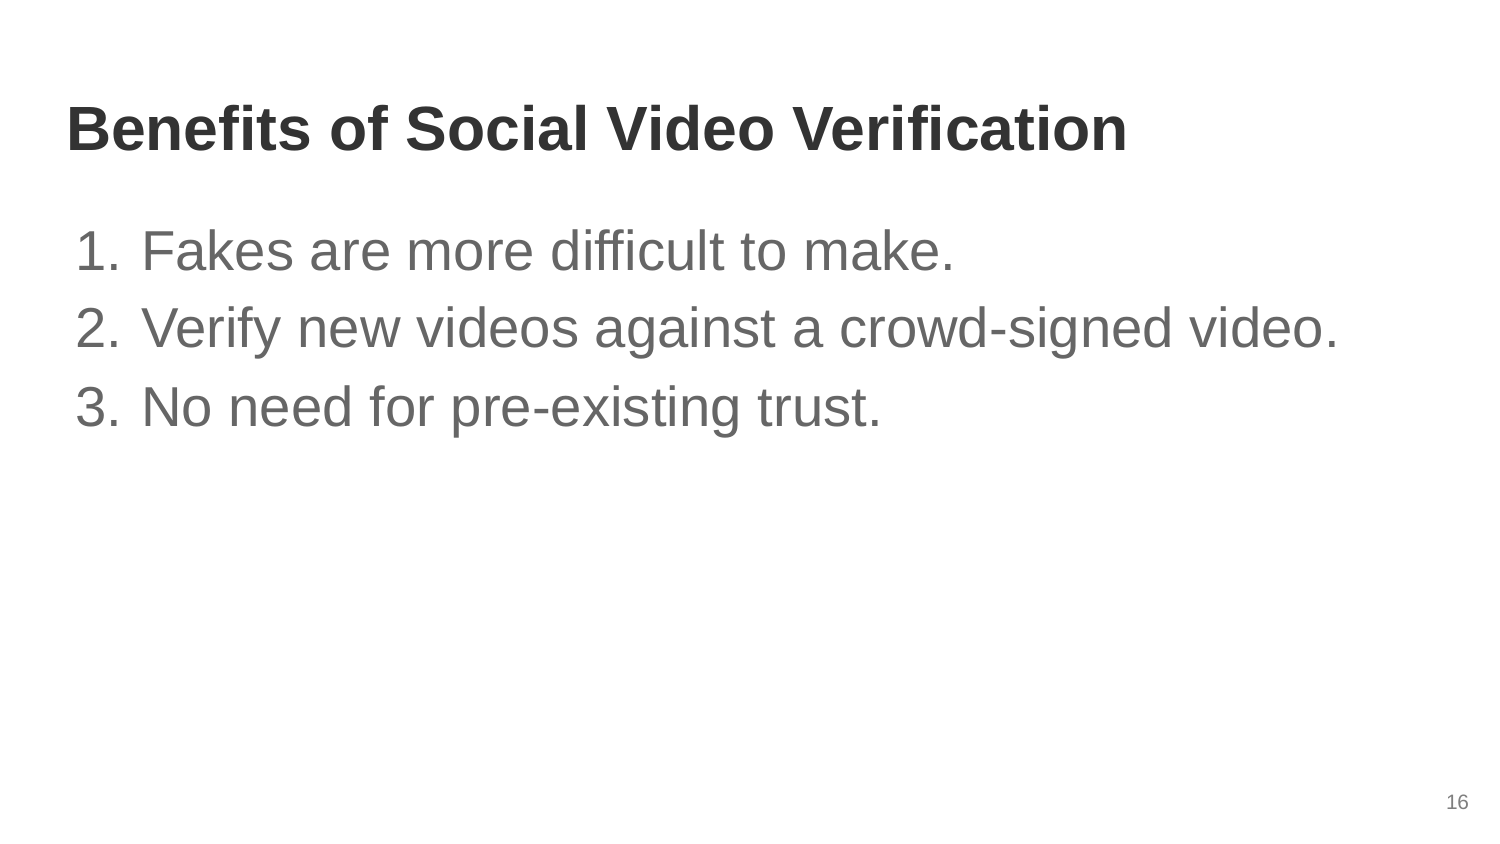

# Benefits of Social Video Verification
Fakes are more difficult to make.
Verify new videos against a crowd-signed video.

No need for pre-existing trust.
16